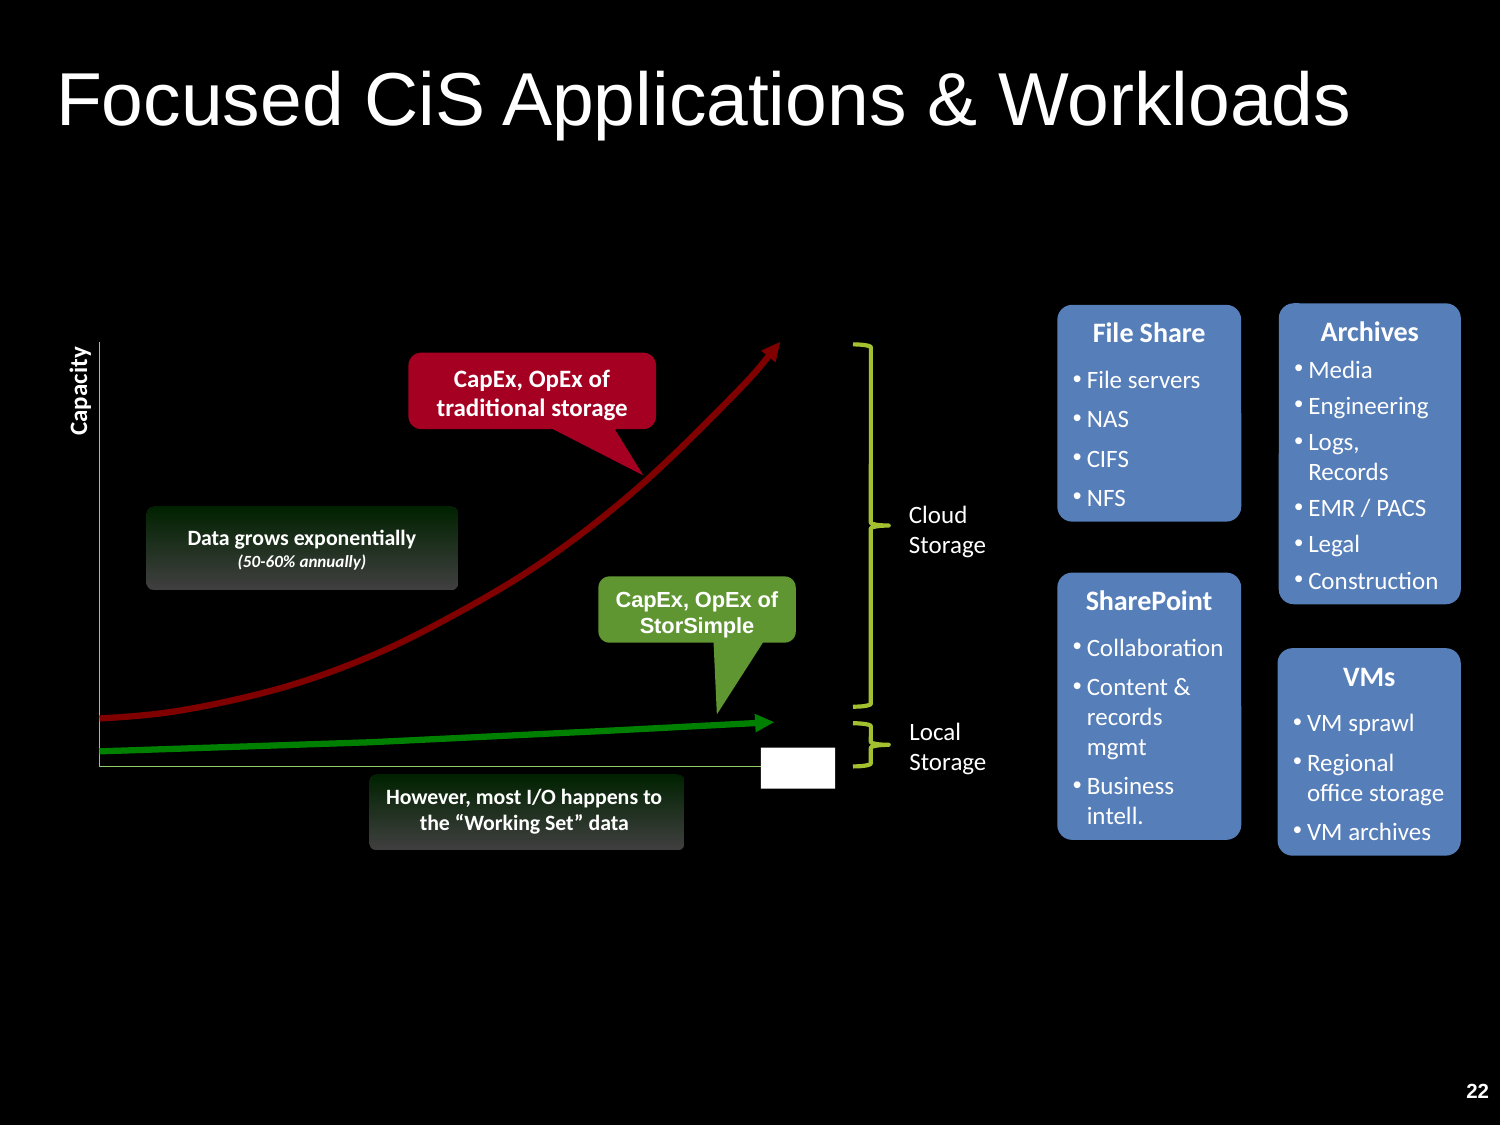

# Focused CiS Applications & Workloads
Target Use Cases
Archives
Media
Engineering
Logs, Records
EMR / PACS
Legal
Construction
File Share

File servers
NAS
CIFS
NFS
SharePoint
Collaboration
Content & records mgmt
Business intell.
VMs

VM sprawl
Regional office storage
VM archives

CapEx, OpEx of traditional storage
Capacity
Cloud
Storage

Data grows exponentially
(50-60% annually)
CapEx, OpEx of StorSimple
Local
Storage

Time
However, most I/O happens to the “Working Set” data

22